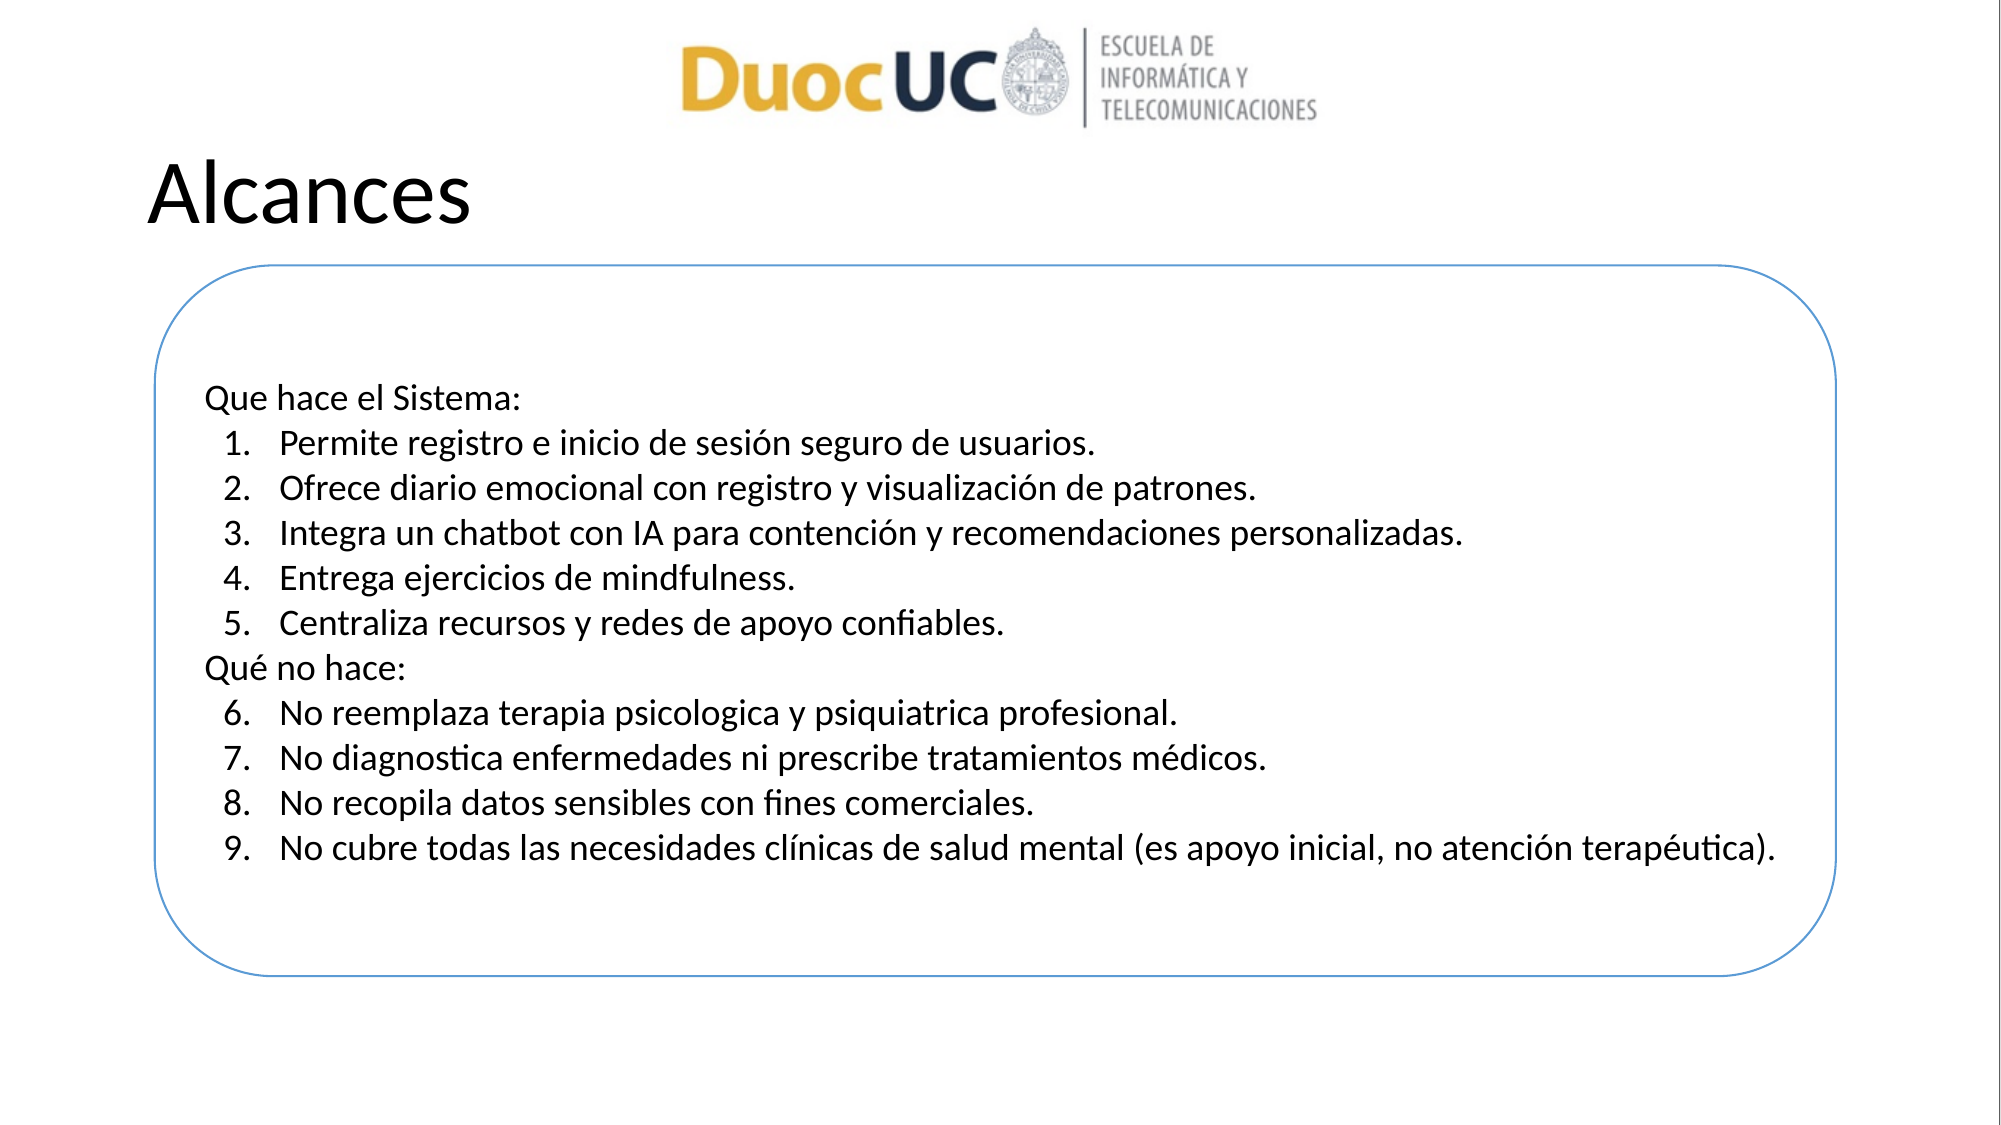

# Alcances
Que hace el Sistema:
Permite registro e inicio de sesión seguro de usuarios.
Ofrece diario emocional con registro y visualización de patrones.
Integra un chatbot con IA para contención y recomendaciones personalizadas.
Entrega ejercicios de mindfulness.
Centraliza recursos y redes de apoyo confiables.
Qué no hace:
No reemplaza terapia psicologica y psiquiatrica profesional.
No diagnostica enfermedades ni prescribe tratamientos médicos.
No recopila datos sensibles con fines comerciales.
No cubre todas las necesidades clínicas de salud mental (es apoyo inicial, no atención terapéutica).